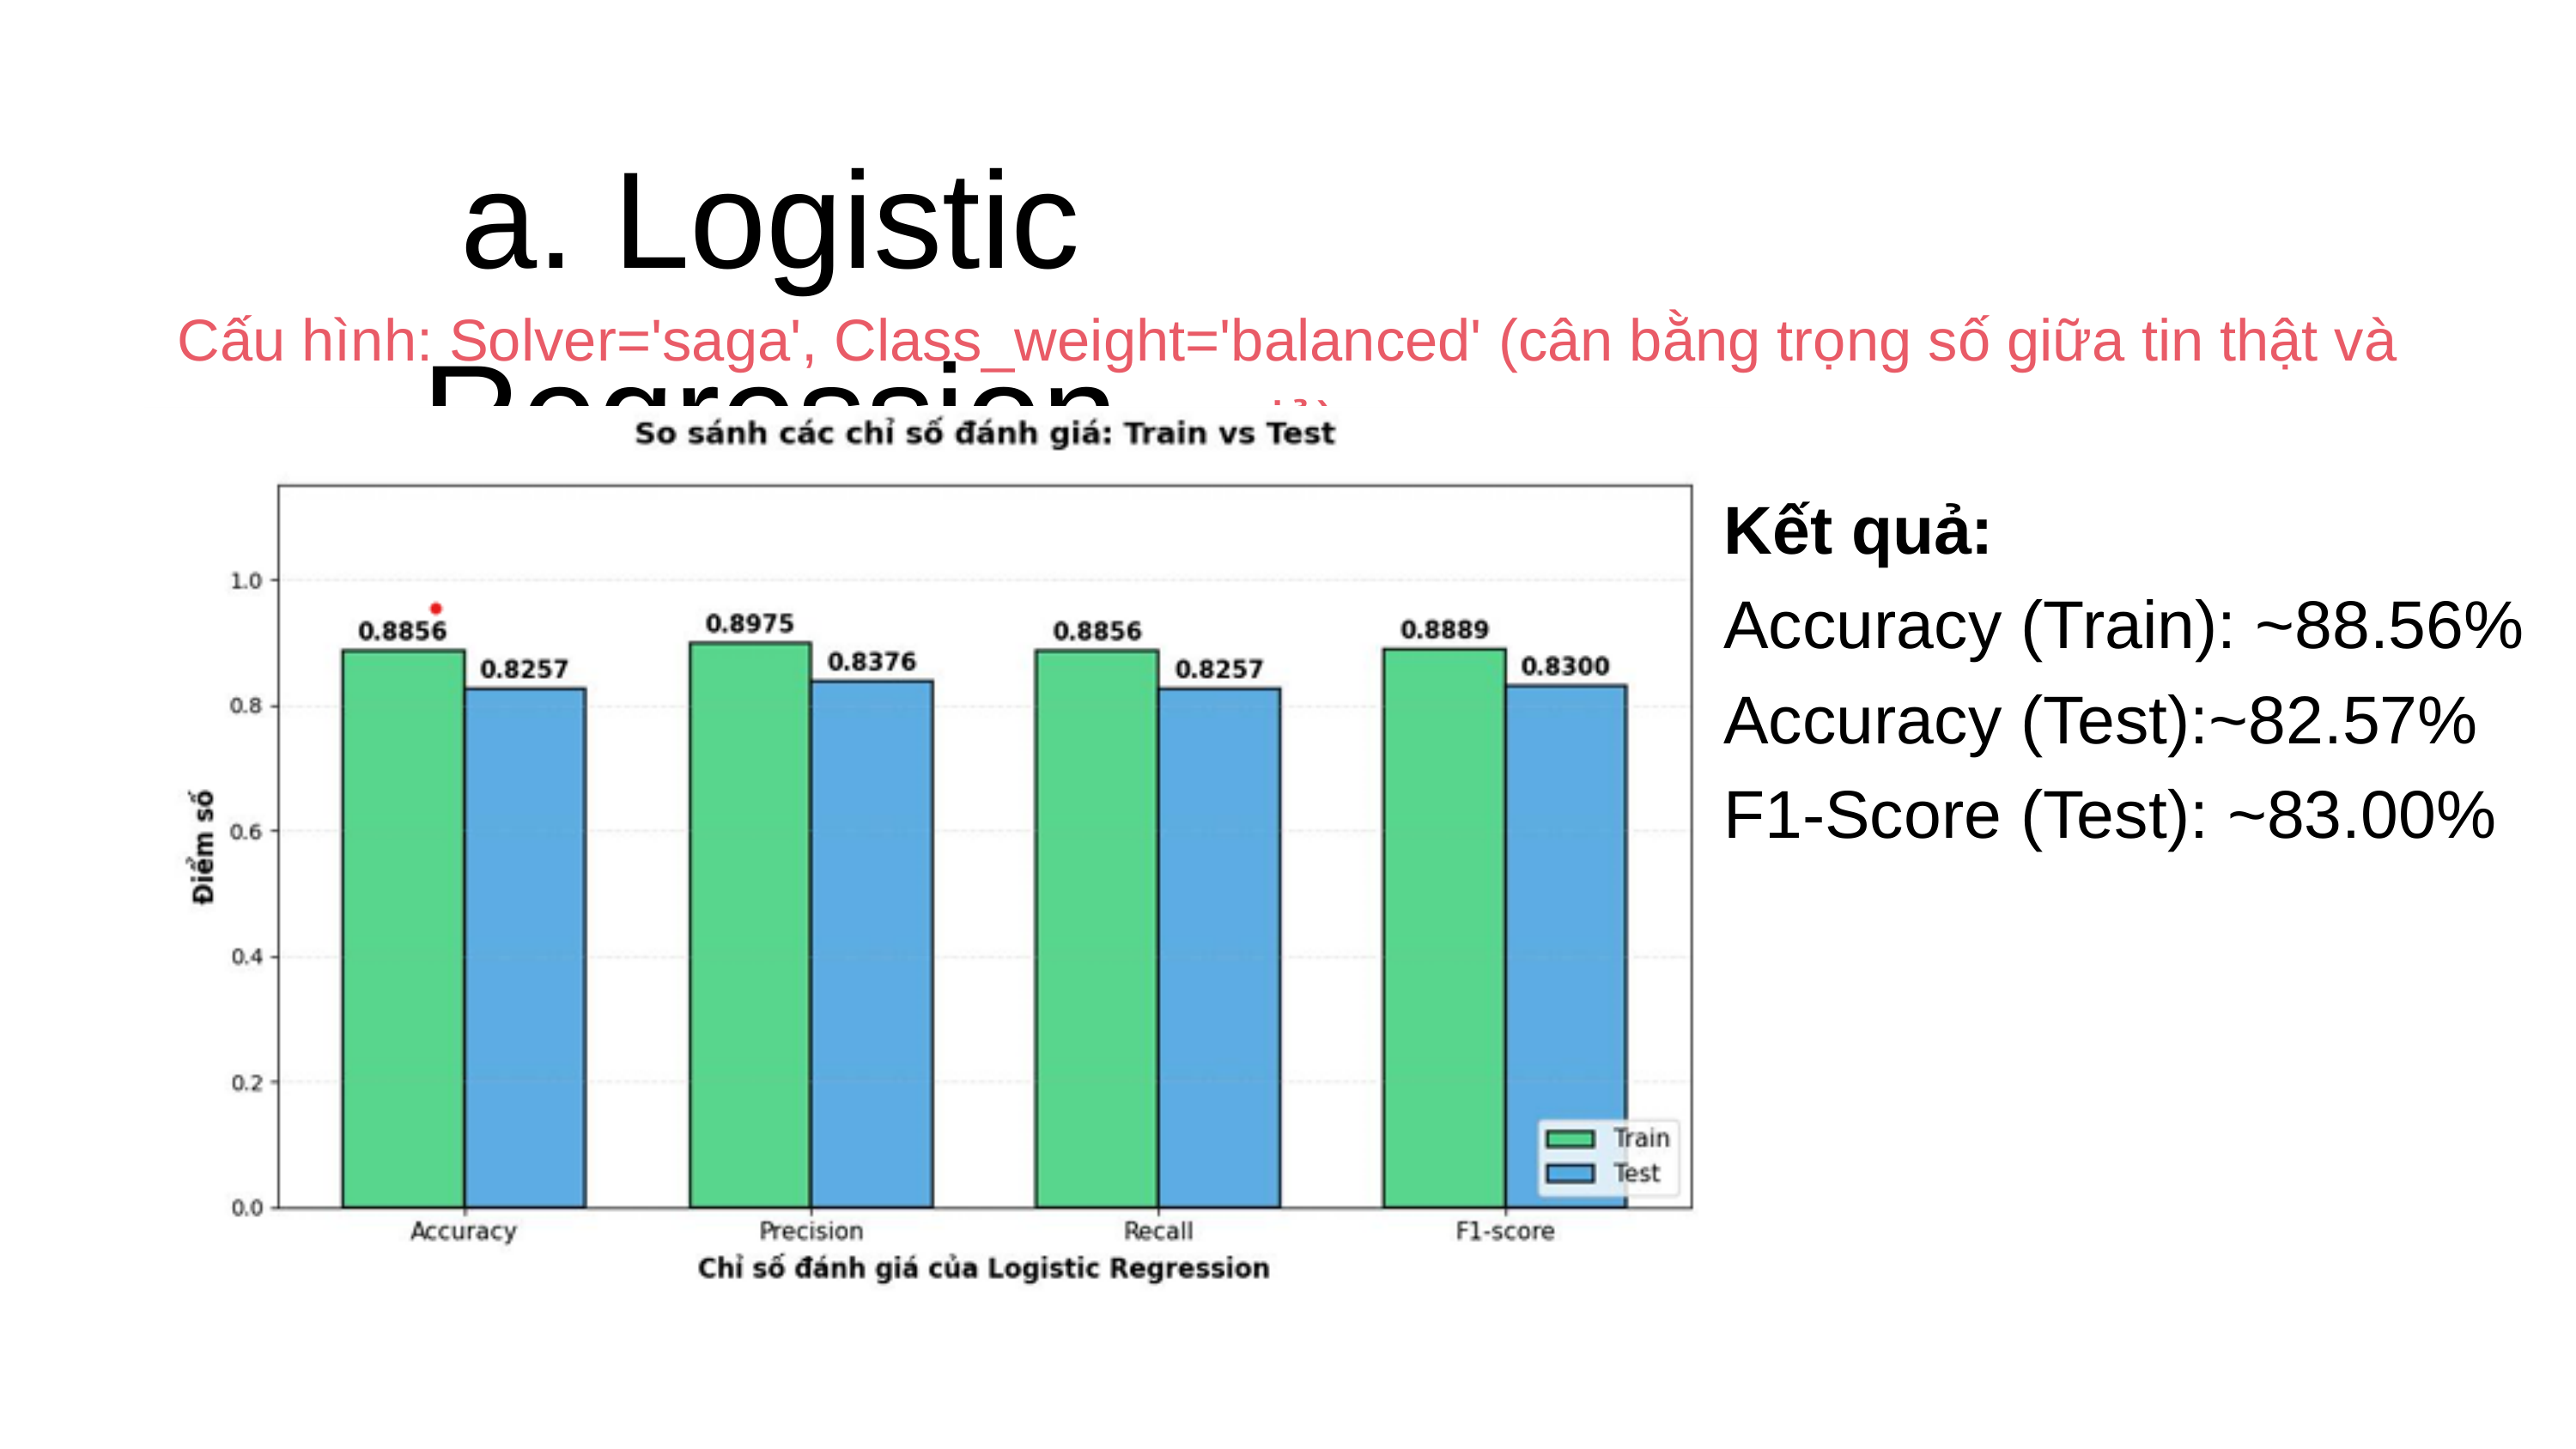

a. Logistic Regression
Cấu hình: Solver='saga', Class_weight='balanced' (cân bằng trọng số giữa tin thật và giả)

Kết quả:
Accuracy (Train): ~88.56%
Accuracy (Test):~82.57%
F1-Score (Test): ~83.00%